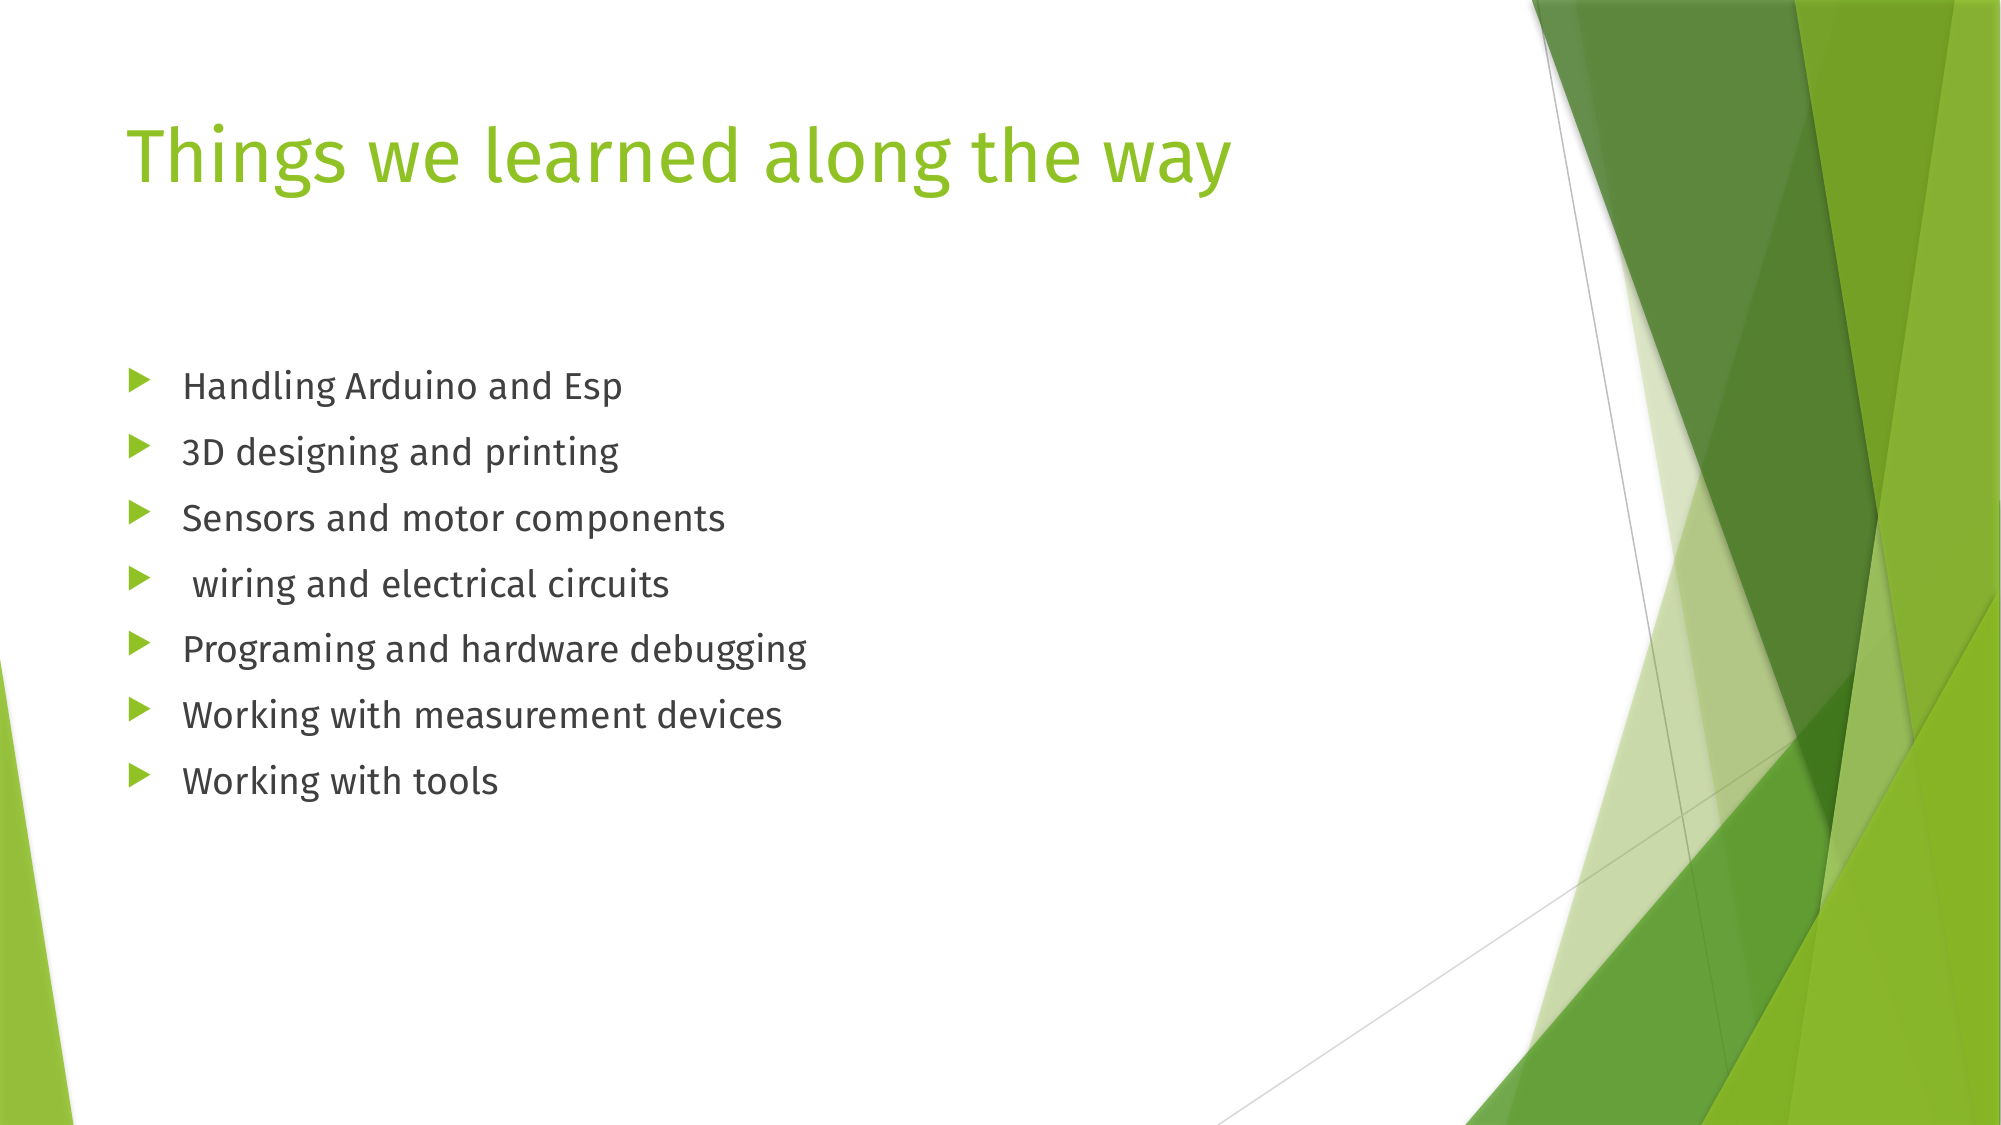

# Things we learned along the way
Handling Arduino and Esp
3D designing and printing
Sensors and motor components
 wiring and electrical circuits
Programing and hardware debugging
Working with measurement devices
Working with tools